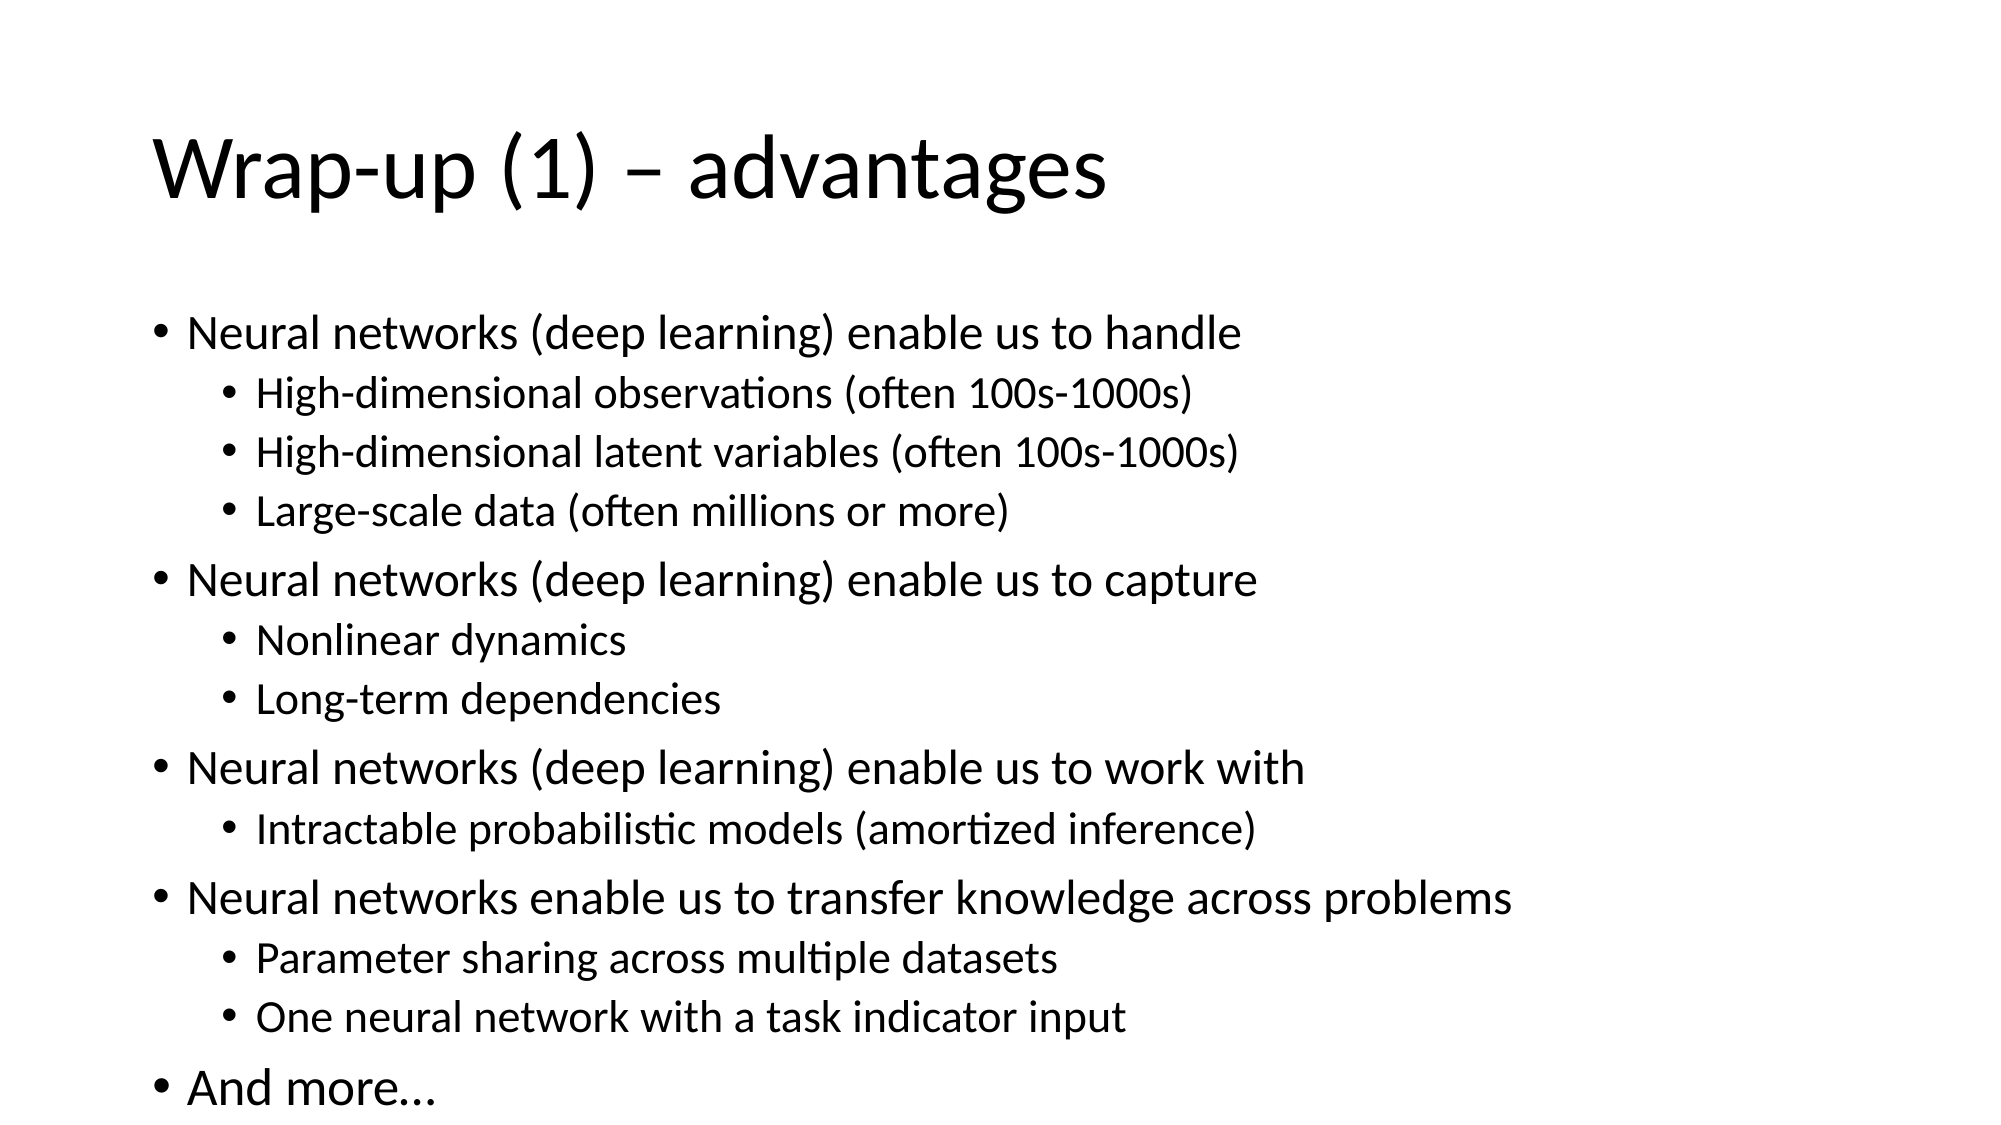

# Wrap-up (1) – advantages
Neural networks (deep learning) enable us to handle
High-dimensional observations (often 100s-1000s)
High-dimensional latent variables (often 100s-1000s)
Large-scale data (often millions or more)
Neural networks (deep learning) enable us to capture
Nonlinear dynamics
Long-term dependencies
Neural networks (deep learning) enable us to work with
Intractable probabilistic models (amortized inference)
Neural networks enable us to transfer knowledge across problems
Parameter sharing across multiple datasets
One neural network with a task indicator input
And more…